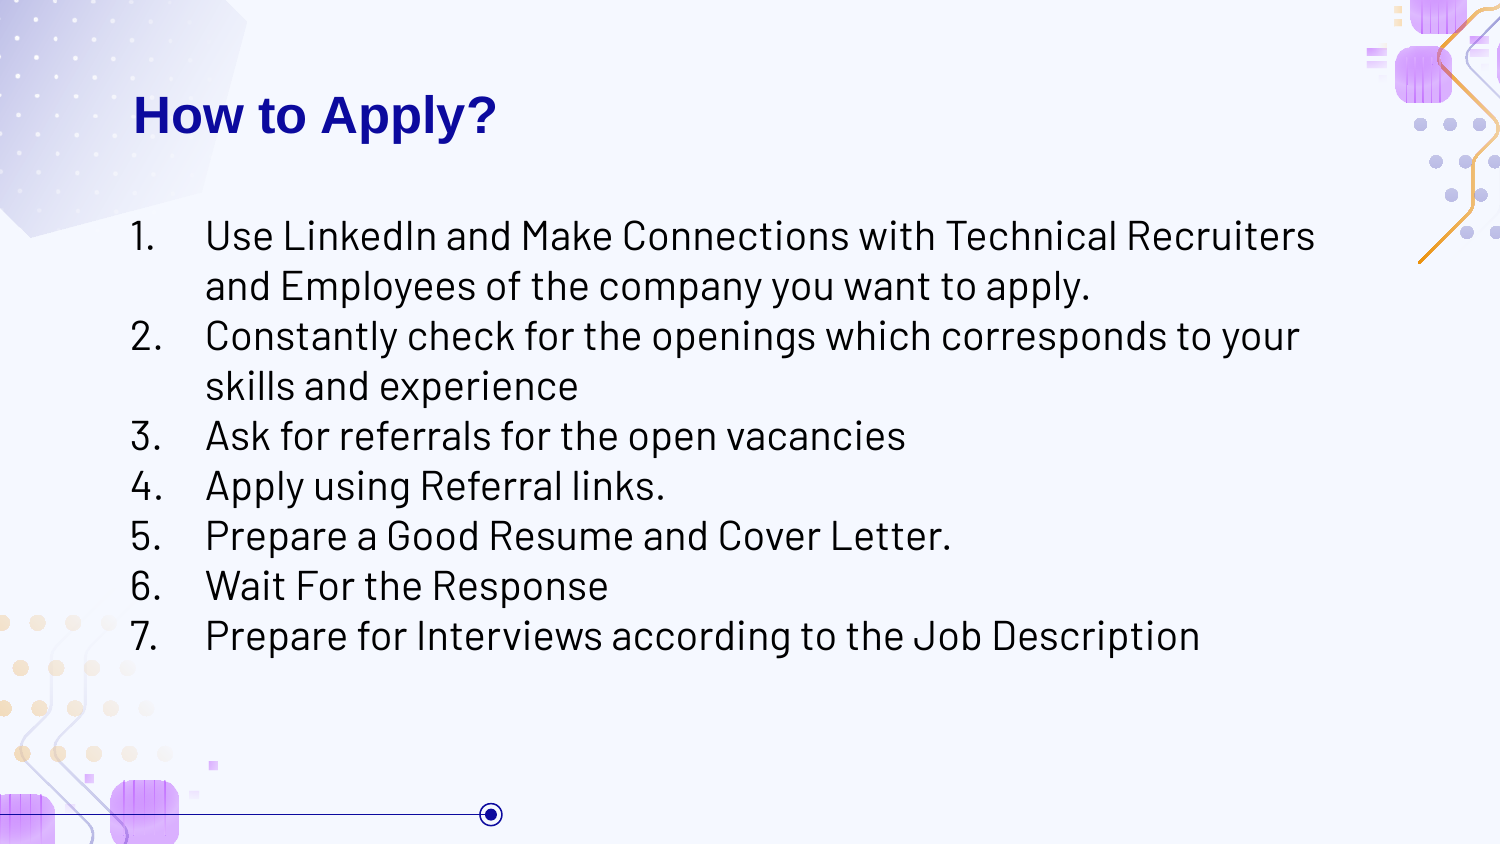

# How to Apply?
Use LinkedIn and Make Connections with Technical Recruiters and Employees of the company you want to apply.
Constantly check for the openings which corresponds to your skills and experience
Ask for referrals for the open vacancies
Apply using Referral links.
Prepare a Good Resume and Cover Letter.
Wait For the Response
Prepare for Interviews according to the Job Description